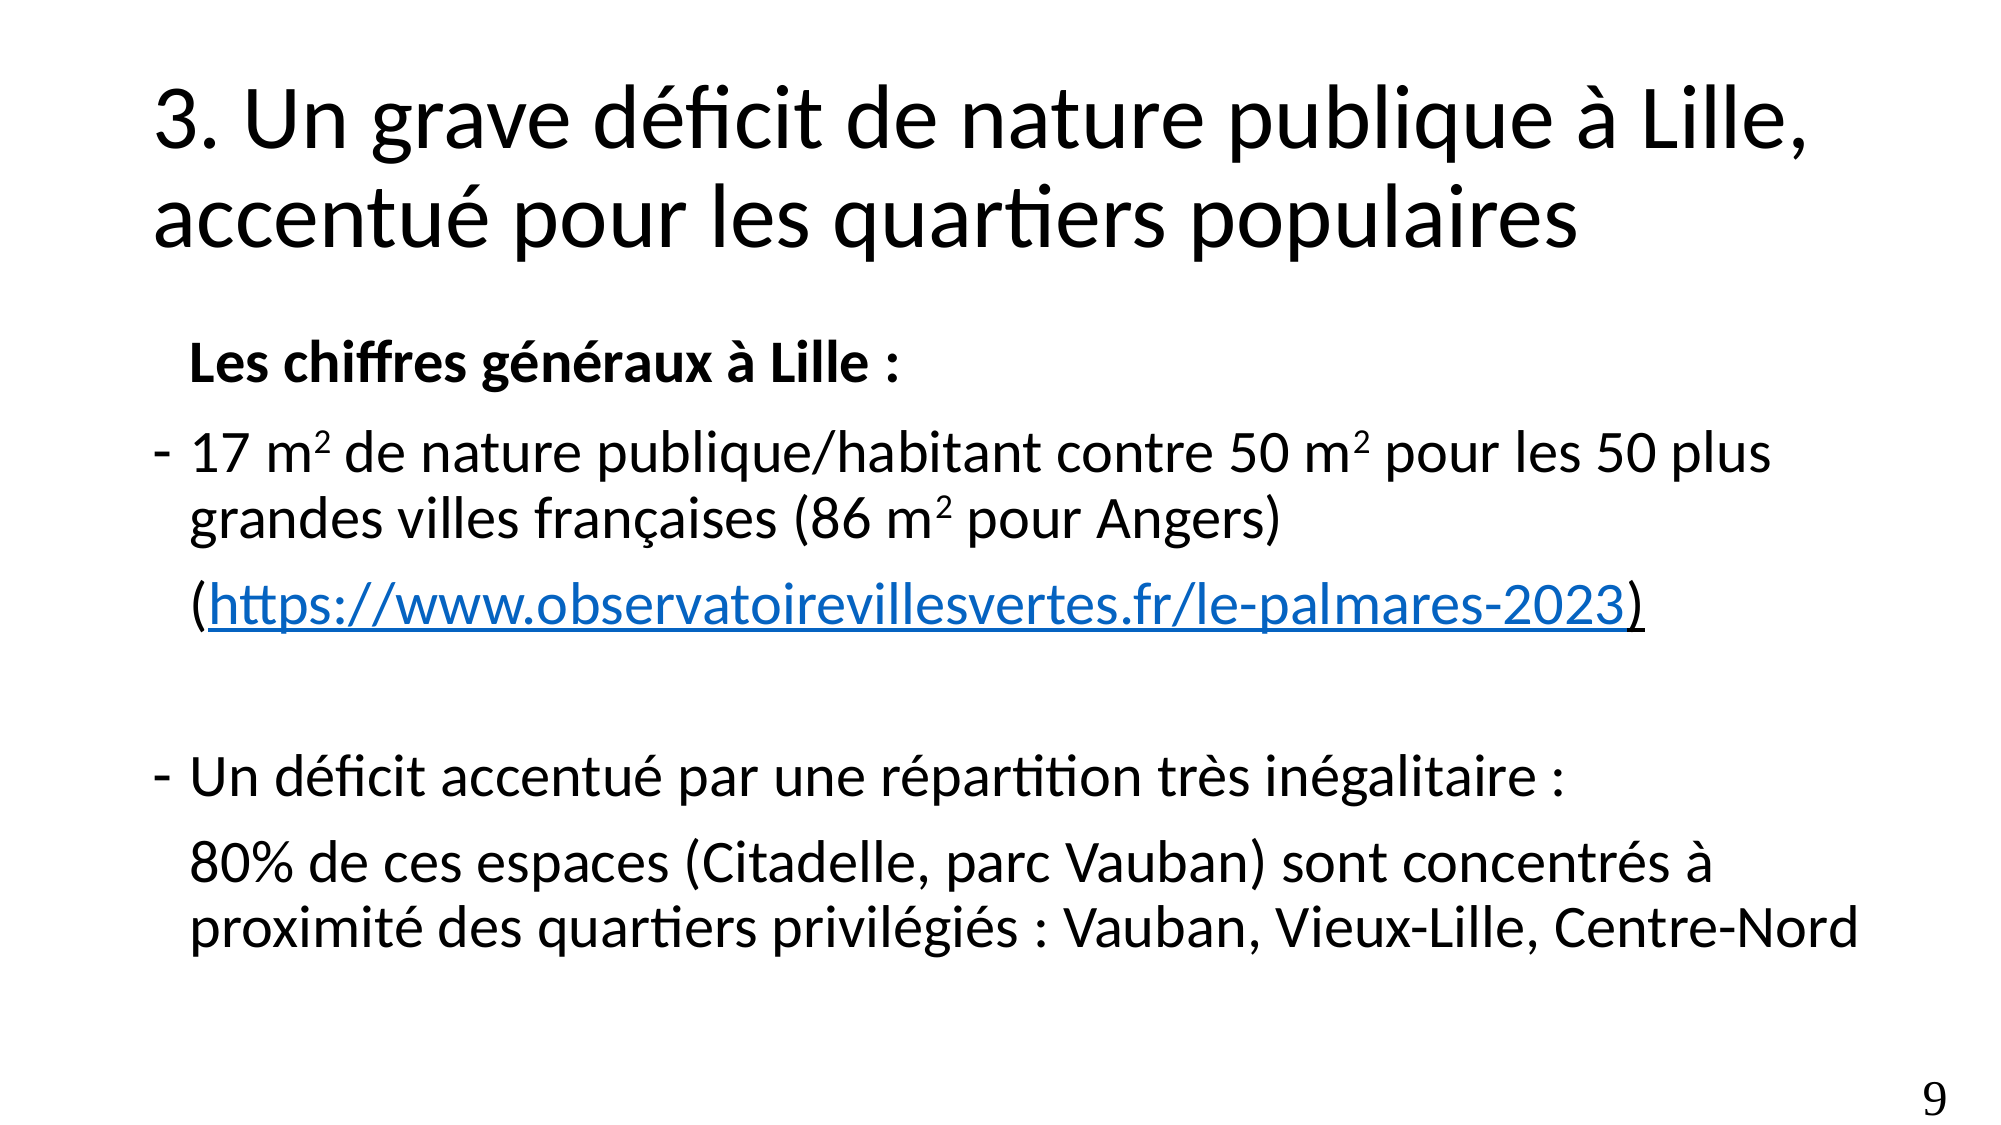

# 3. Un grave déficit de nature publique à Lille, accentué pour les quartiers populaires
Les chiffres généraux à Lille :
17 m2 de nature publique/habitant contre 50 m2 pour les 50 plus grandes villes françaises (86 m2 pour Angers)
(https://www.observatoirevillesvertes.fr/le-palmares-2023)

Un déficit accentué par une répartition très inégalitaire :
80% de ces espaces (Citadelle, parc Vauban) sont concentrés à proximité des quartiers privilégiés : Vauban, Vieux-Lille, Centre-Nord

9